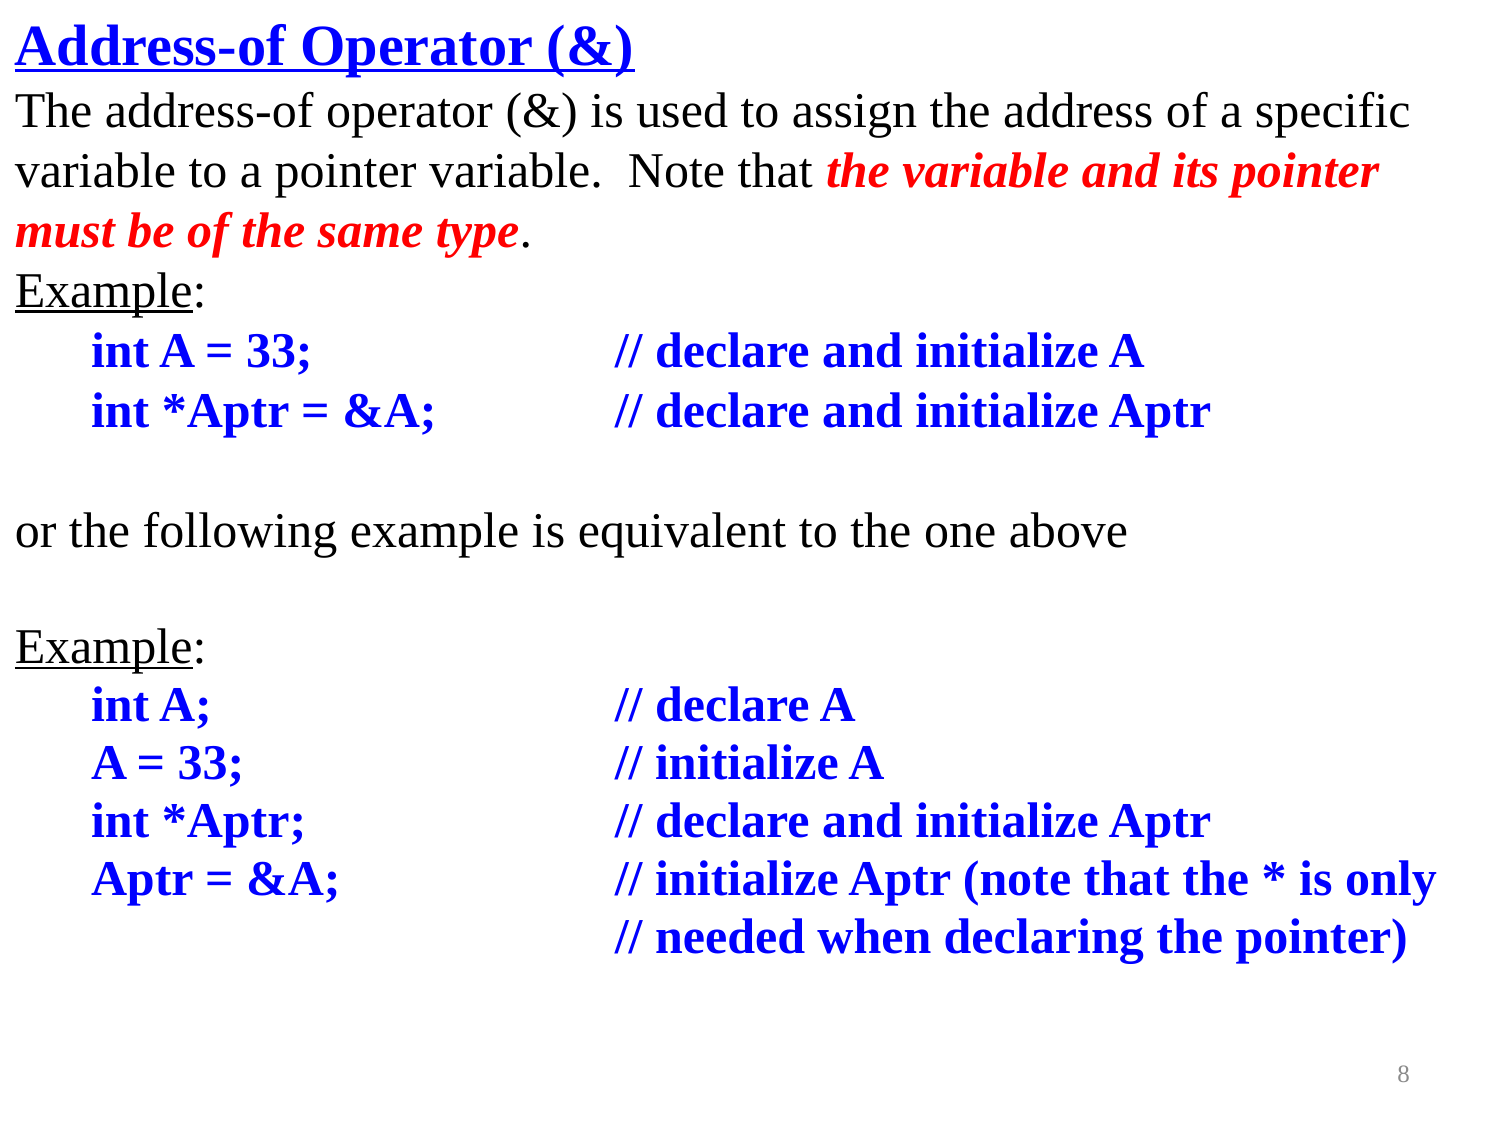

Address-of Operator (&)
The address-of operator (&) is used to assign the address of a specific variable to a pointer variable.  Note that the variable and its pointer must be of the same type.
Example:
	int A = 33;			// declare and initialize A
	int *Aptr = &A;		// declare and initialize Aptr

or the following example is equivalent to the one above

Example:
	int A;			// declare A
	A = 33;			// initialize A
	int *Aptr;			// declare and initialize Aptr
	Aptr = &A;		// initialize Aptr (note that the * is only
					// needed when declaring the pointer)
8